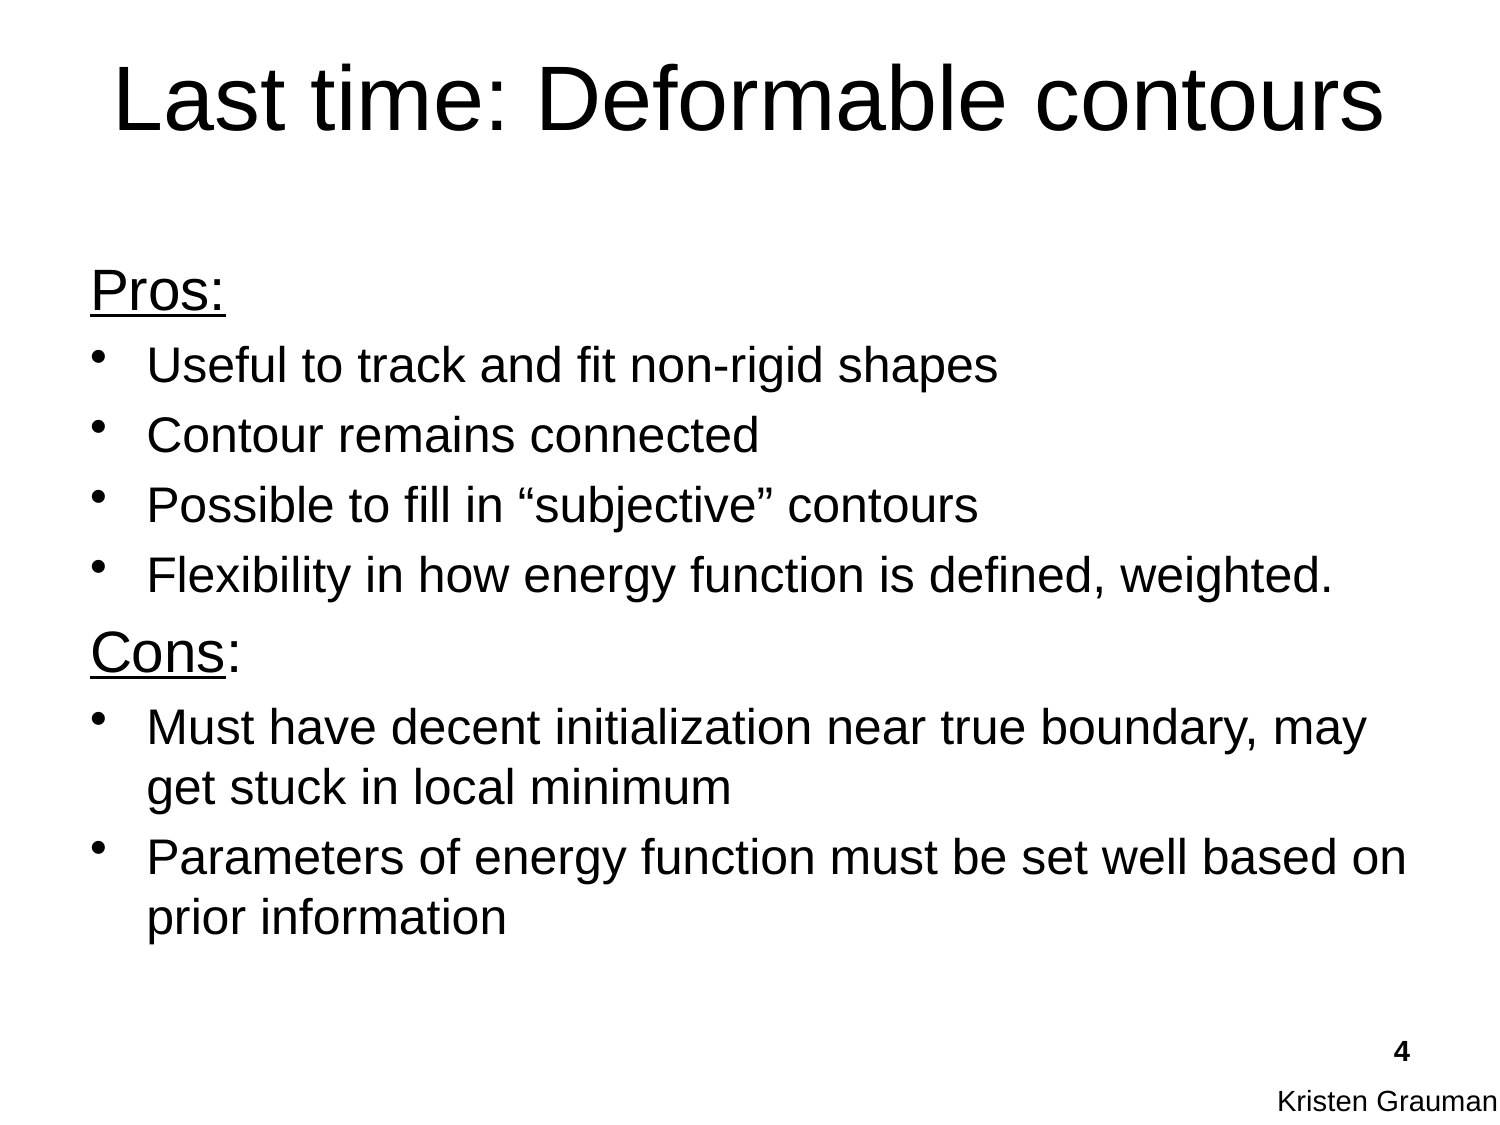

Last time: Deformable contours
#
Pros:
Useful to track and fit non-rigid shapes
Contour remains connected
Possible to fill in “subjective” contours
Flexibility in how energy function is defined, weighted.
Cons:
Must have decent initialization near true boundary, may get stuck in local minimum
Parameters of energy function must be set well based on prior information

4
Kristen Grauman